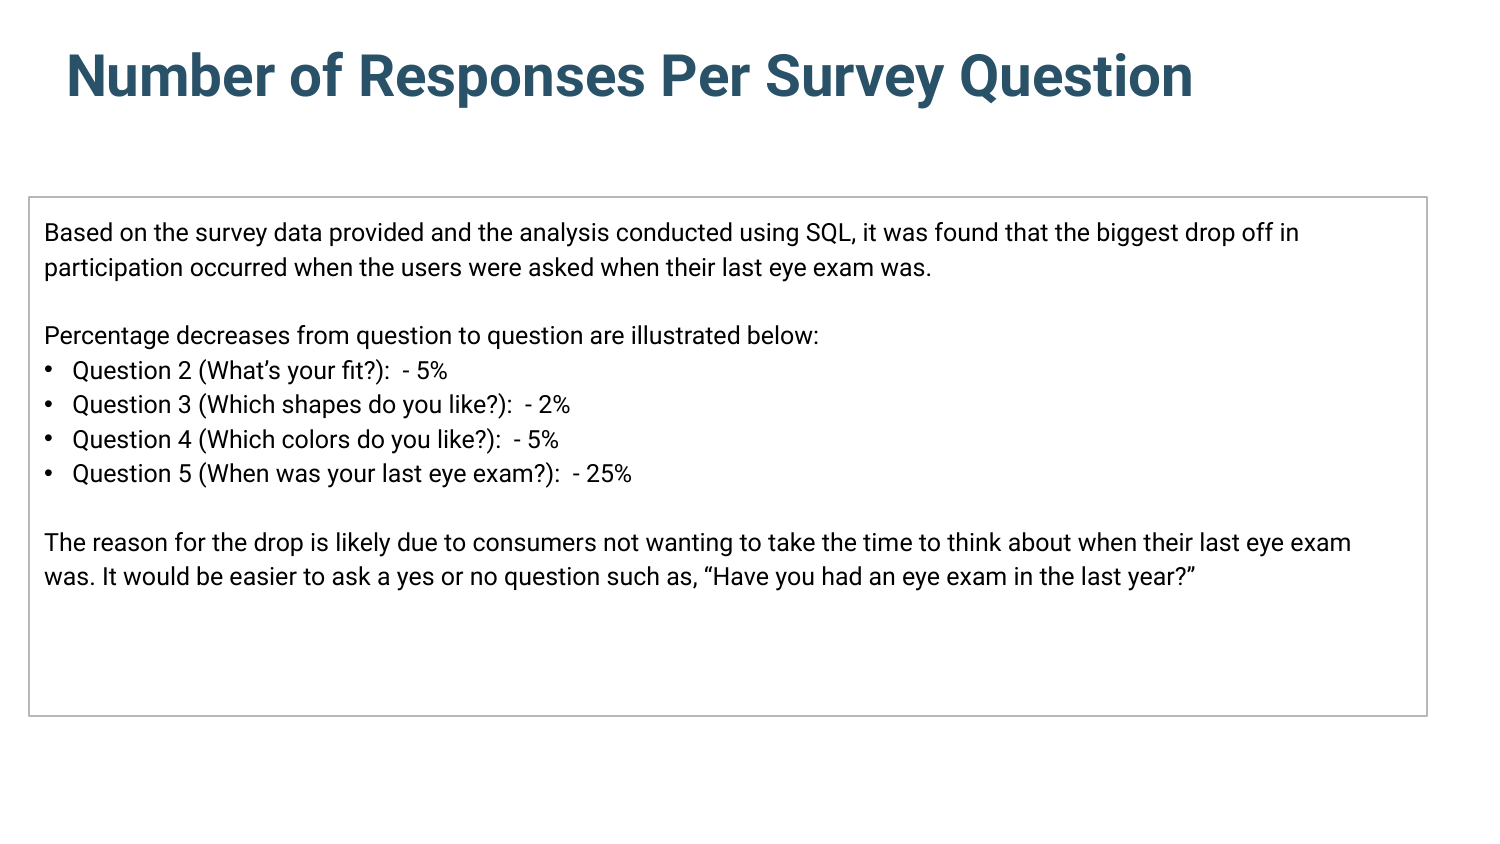

# Number of Responses Per Survey Question
Based on the survey data provided and the analysis conducted using SQL, it was found that the biggest drop off in participation occurred when the users were asked when their last eye exam was.

Percentage decreases from question to question are illustrated below:
Question 2 (What’s your fit?):  - 5%
Question 3 (Which shapes do you like?):  - 2%
Question 4 (Which colors do you like?):  - 5%
Question 5 (When was your last eye exam?):  - 25%

The reason for the drop is likely due to consumers not wanting to take the time to think about when their last eye exam was. It would be easier to ask a yes or no question such as, “Have you had an eye exam in the last year?”